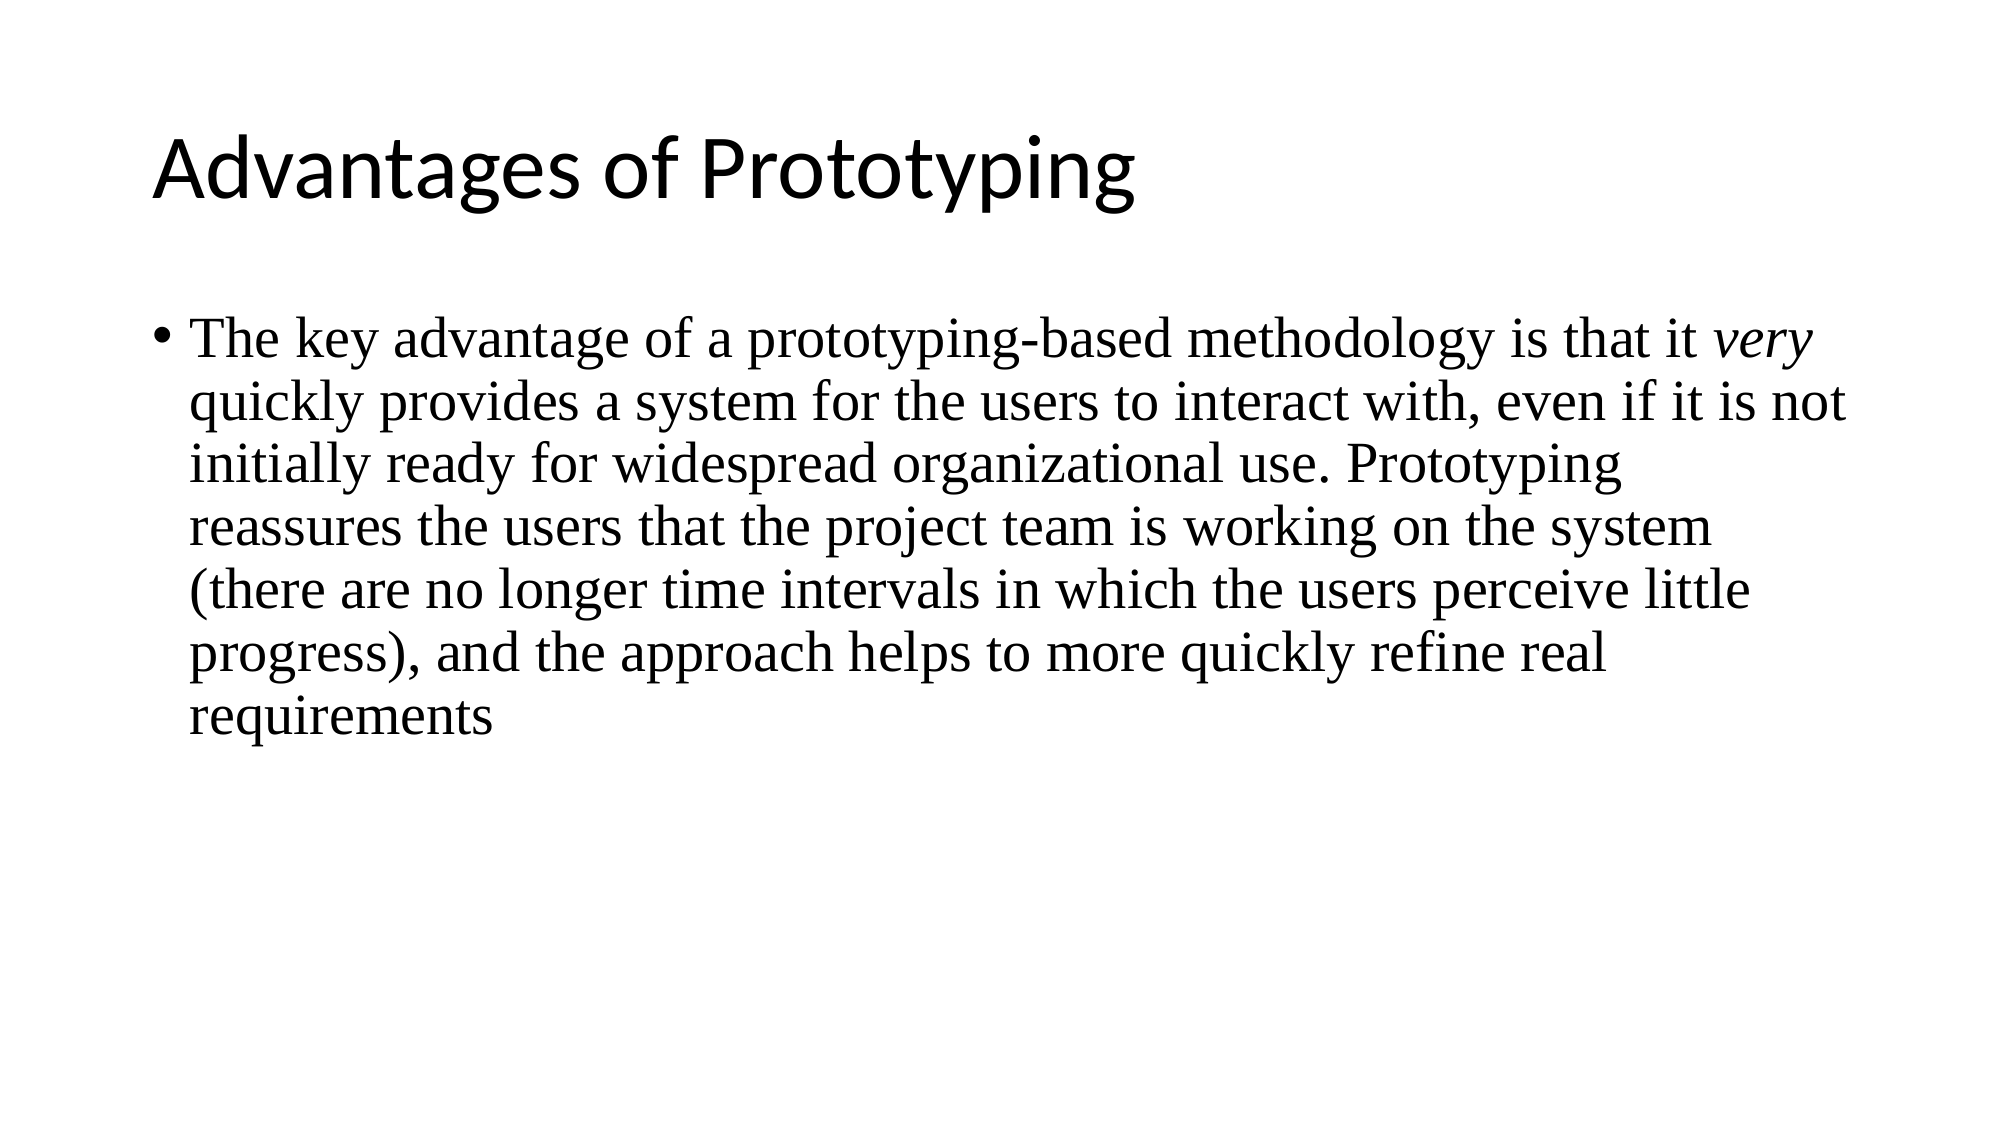

# Advantages of Prototyping
The key advantage of a prototyping-based methodology is that it very quickly provides a system for the users to interact with, even if it is not initially ready for widespread organizational use. Prototyping reassures the users that the project team is working on the system (there are no longer time intervals in which the users perceive little progress), and the approach helps to more quickly refine real requirements